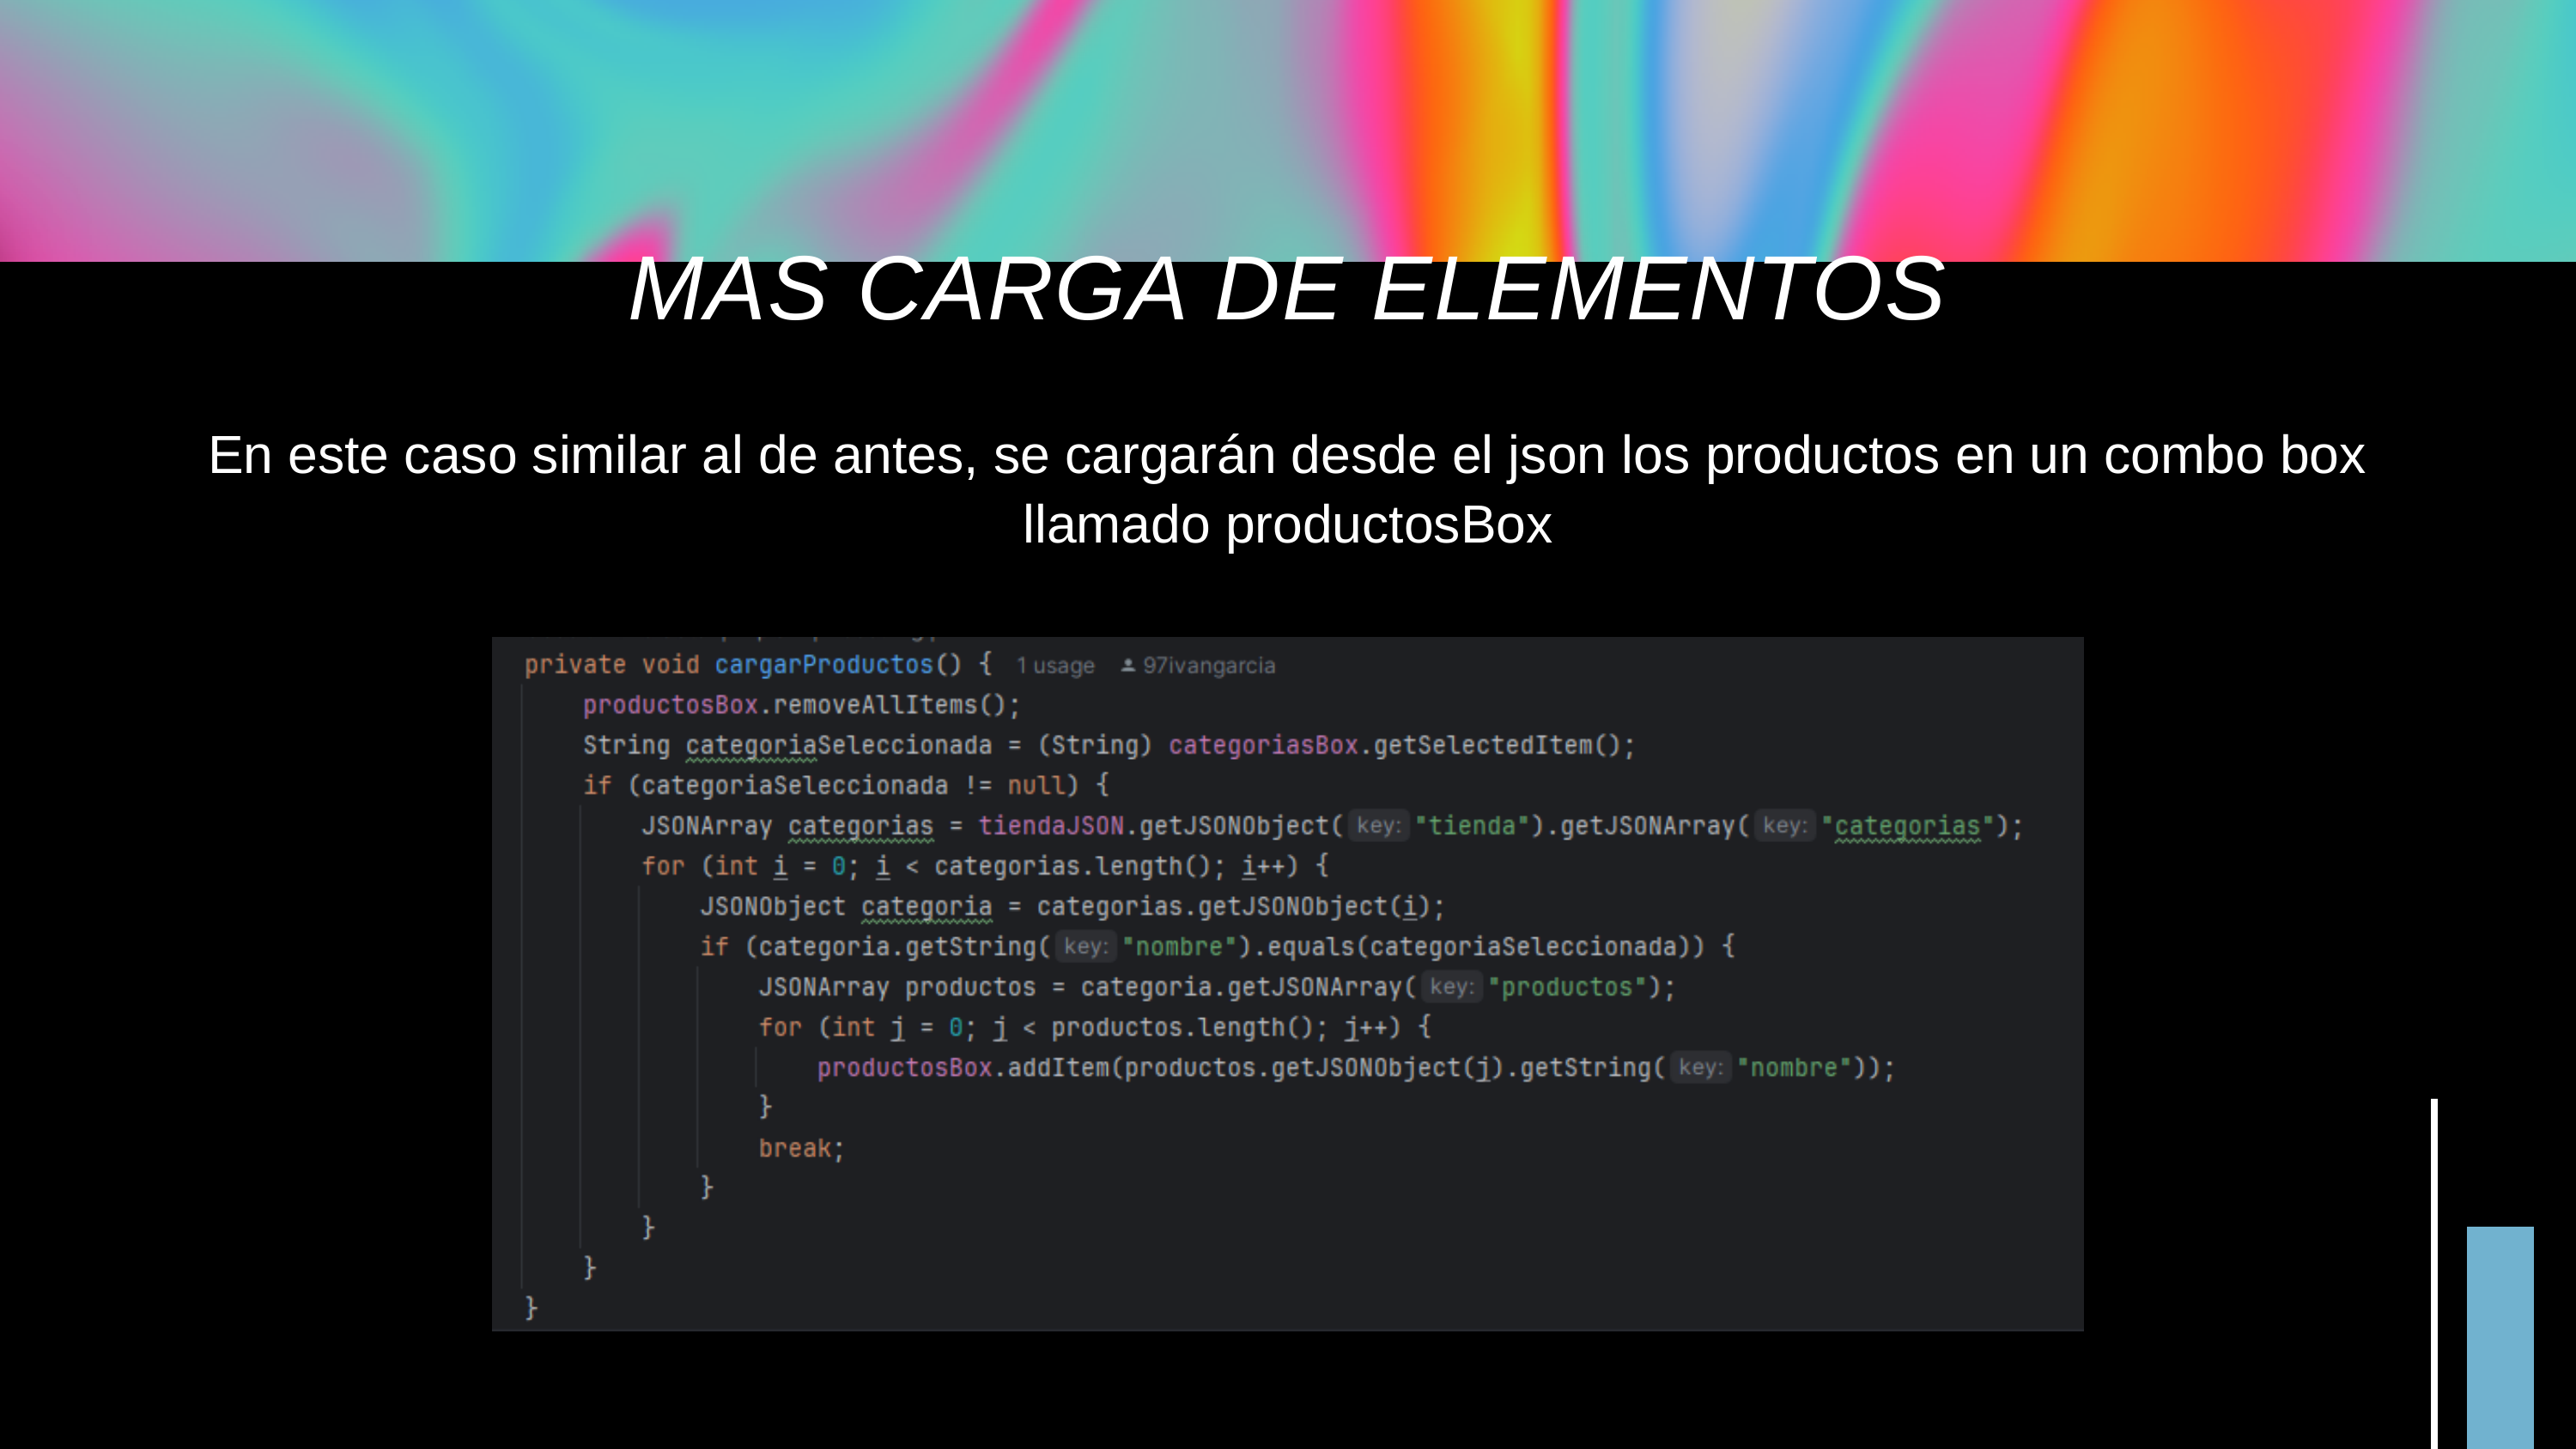

MAS CARGA DE ELEMENTOS
En este caso similar al de antes, se cargarán desde el json los productos en un combo box llamado productosBox